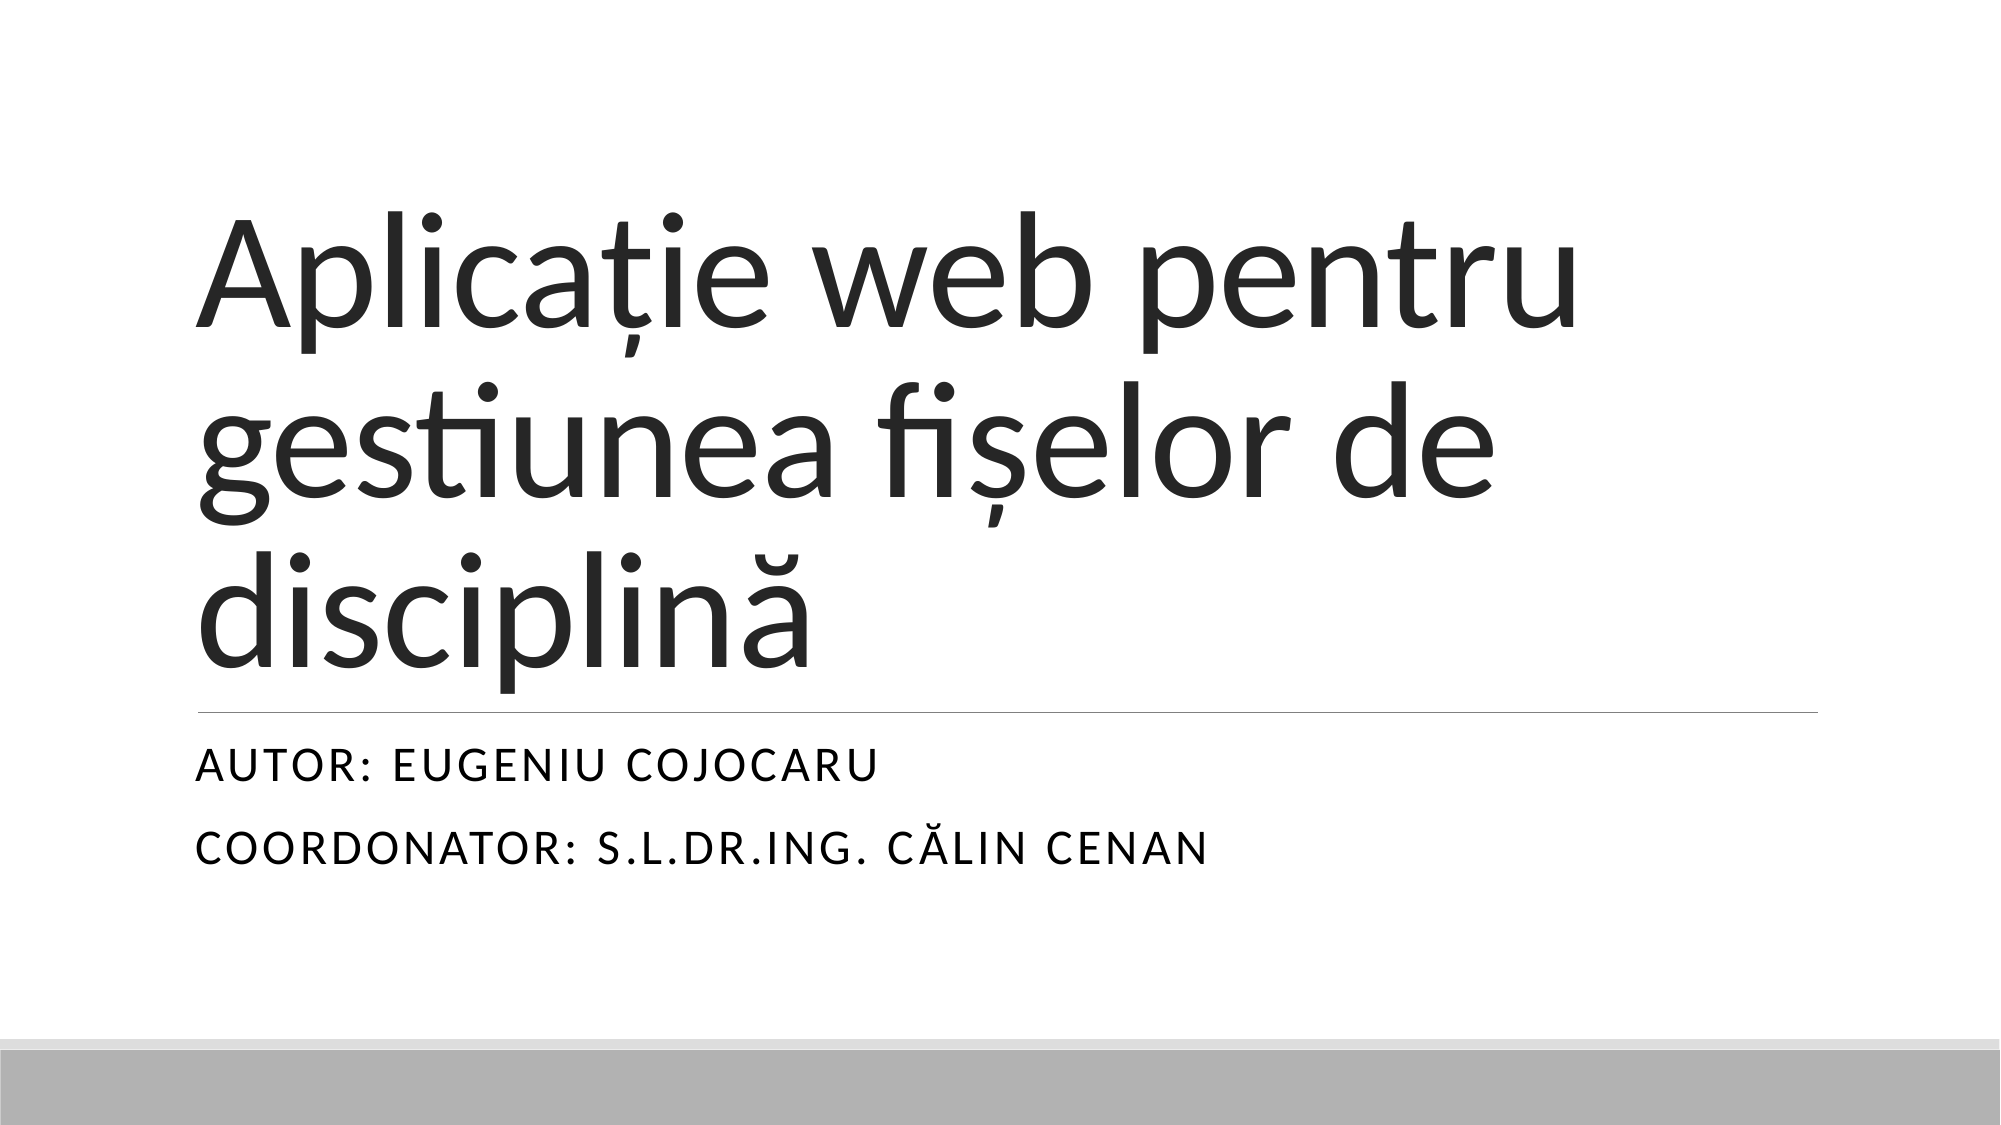

# Aplicație web pentru gestiunea fișelor de disciplină
autor: eugeniu Cojocaru
Coordonator: S.l.dr.ing. Călin cenan